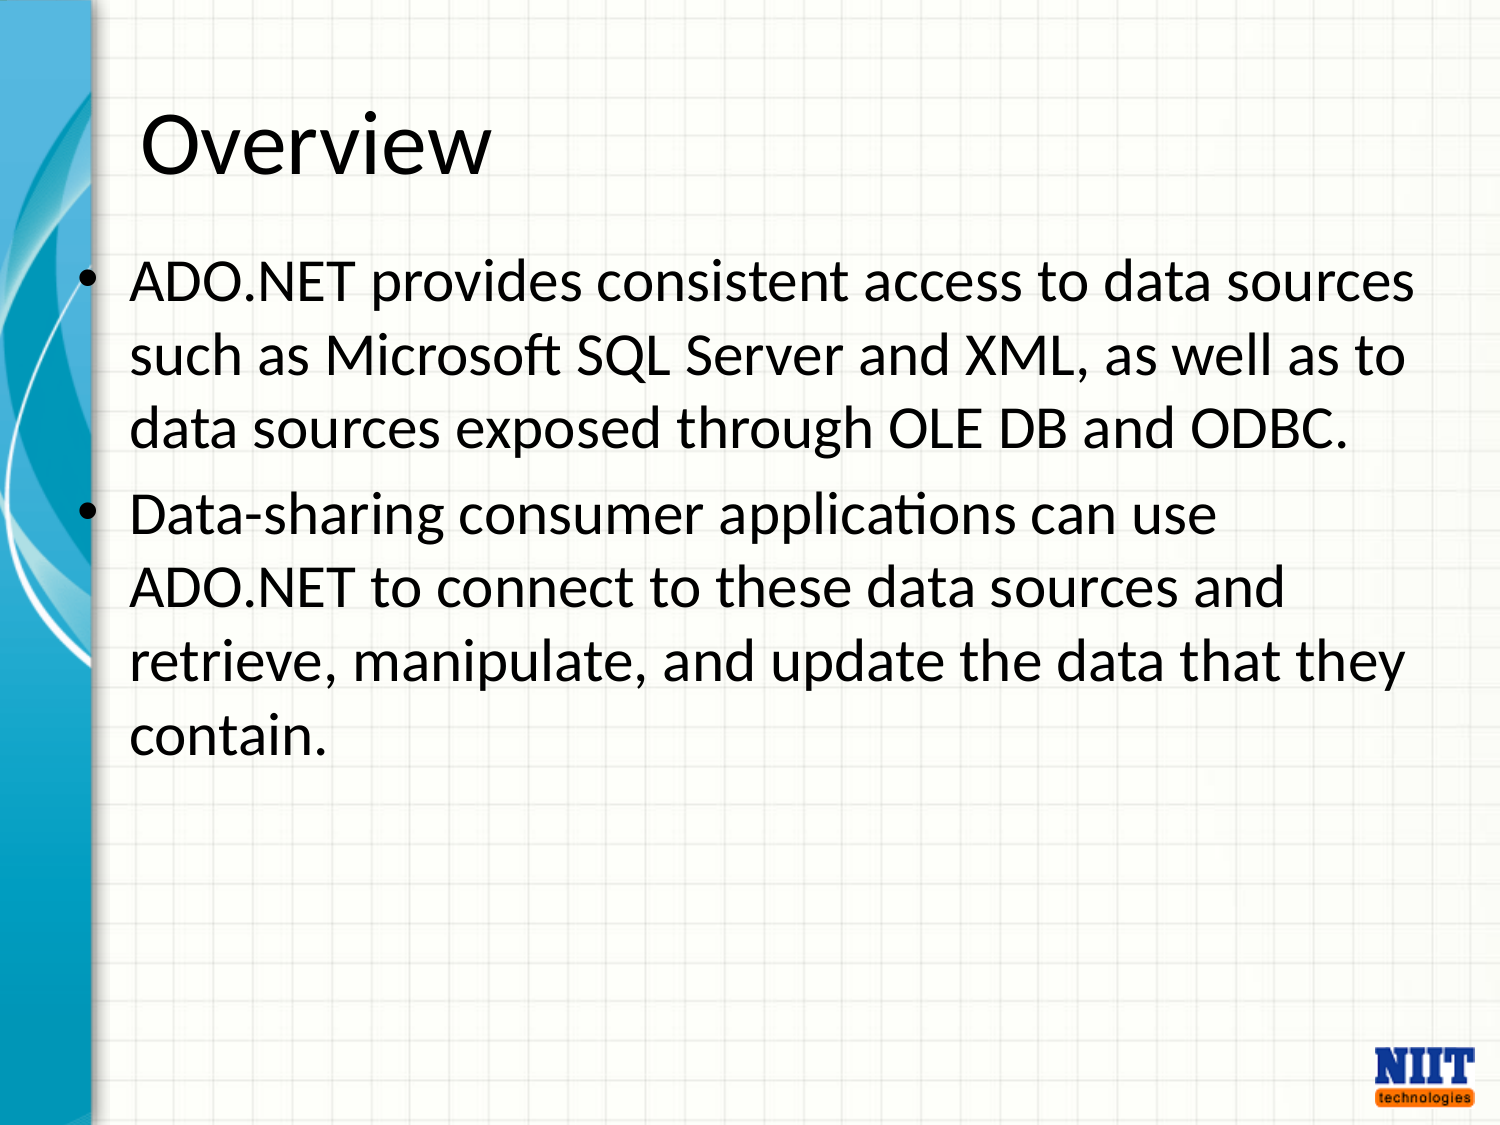

# Overview
ADO.NET provides consistent access to data sources such as Microsoft SQL Server and XML, as well as to data sources exposed through OLE DB and ODBC.
Data-sharing consumer applications can use ADO.NET to connect to these data sources and retrieve, manipulate, and update the data that they contain.